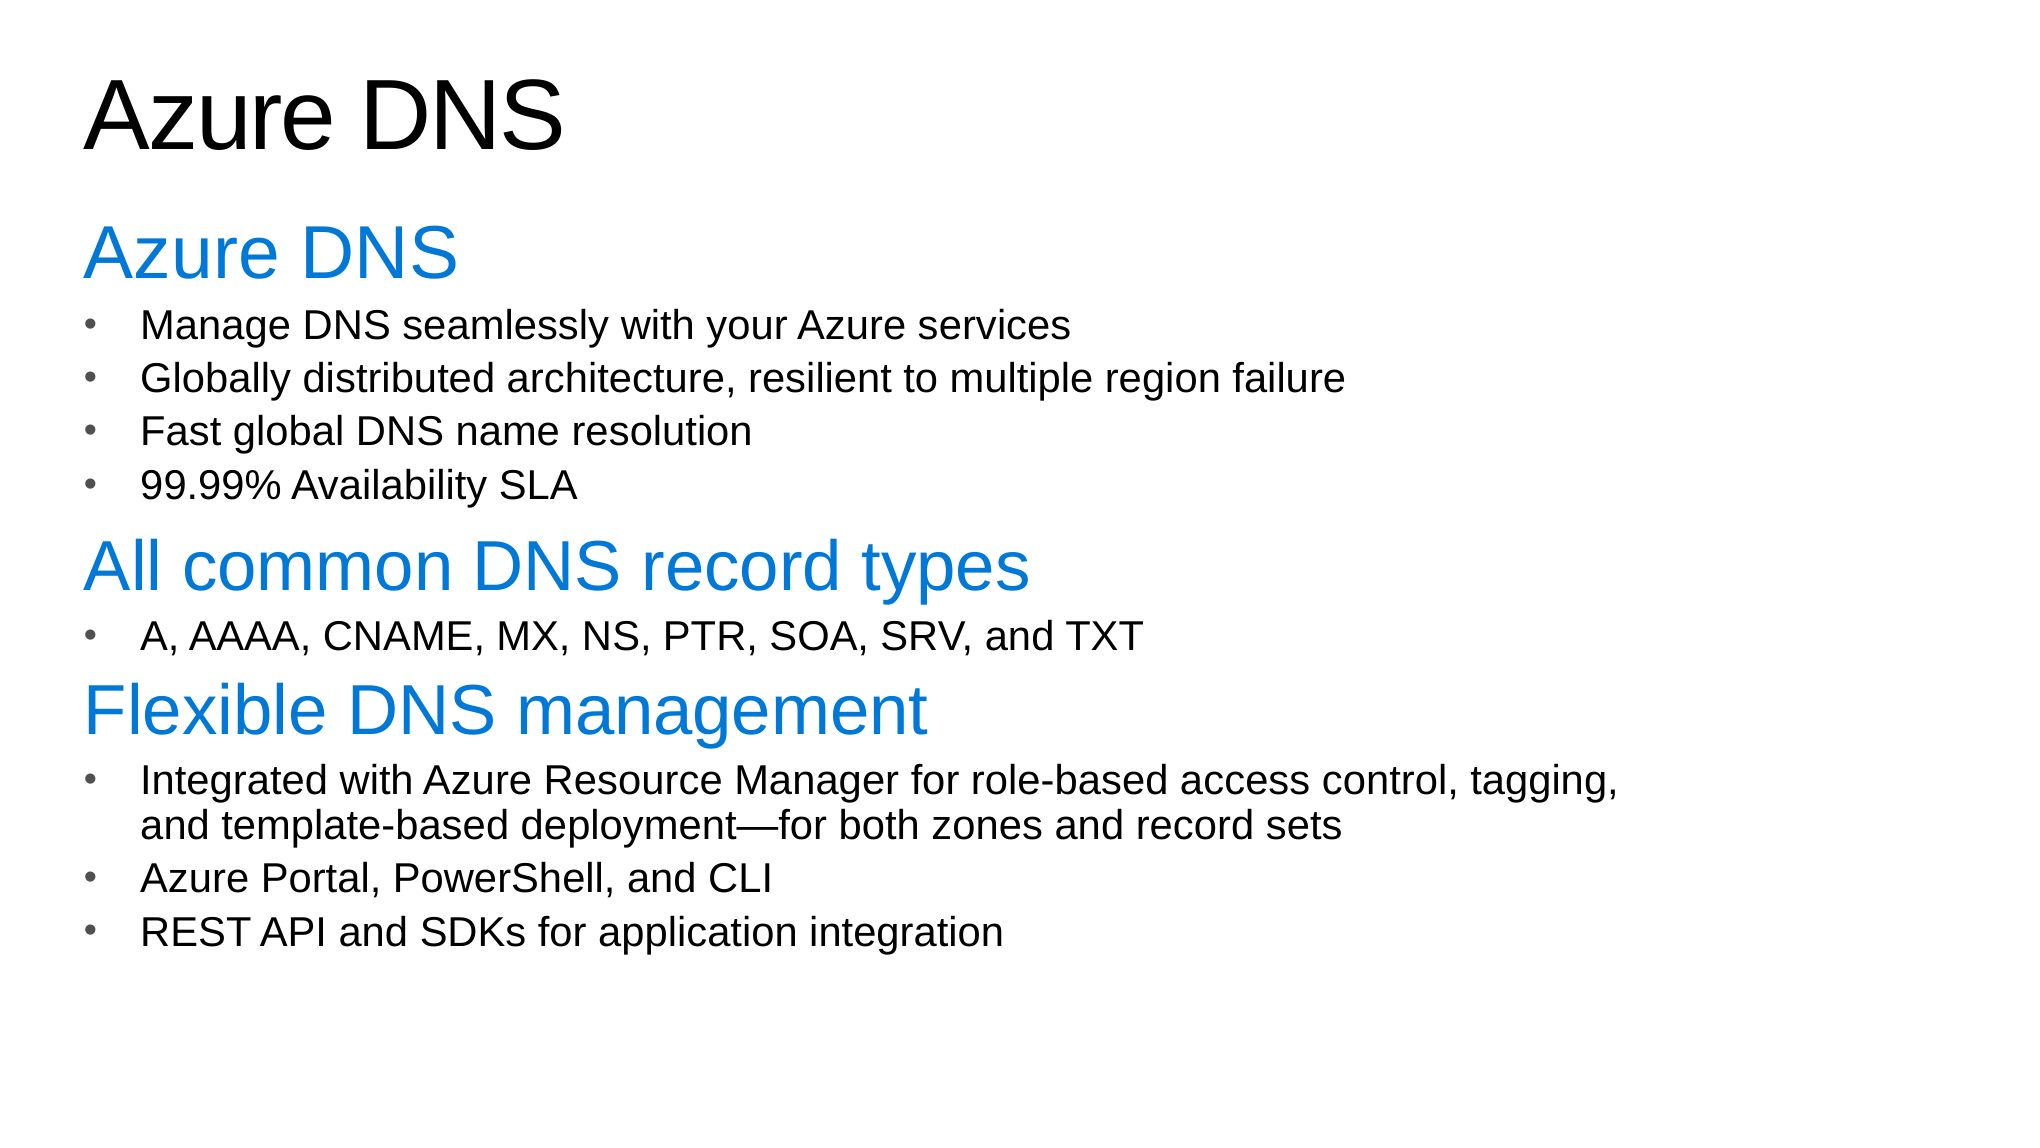

# Azure DNS
Azure DNS
Manage DNS seamlessly with your Azure services
Globally distributed architecture, resilient to multiple region failure
Fast global DNS name resolution
99.99% Availability SLA
All common DNS record types
A, AAAA, CNAME, MX, NS, PTR, SOA, SRV, and TXT
Flexible DNS management
Integrated with Azure Resource Manager for role-based access control, tagging,         and template-based deployment—for both zones and record sets
Azure Portal, PowerShell, and CLI
REST API and SDKs for application integration